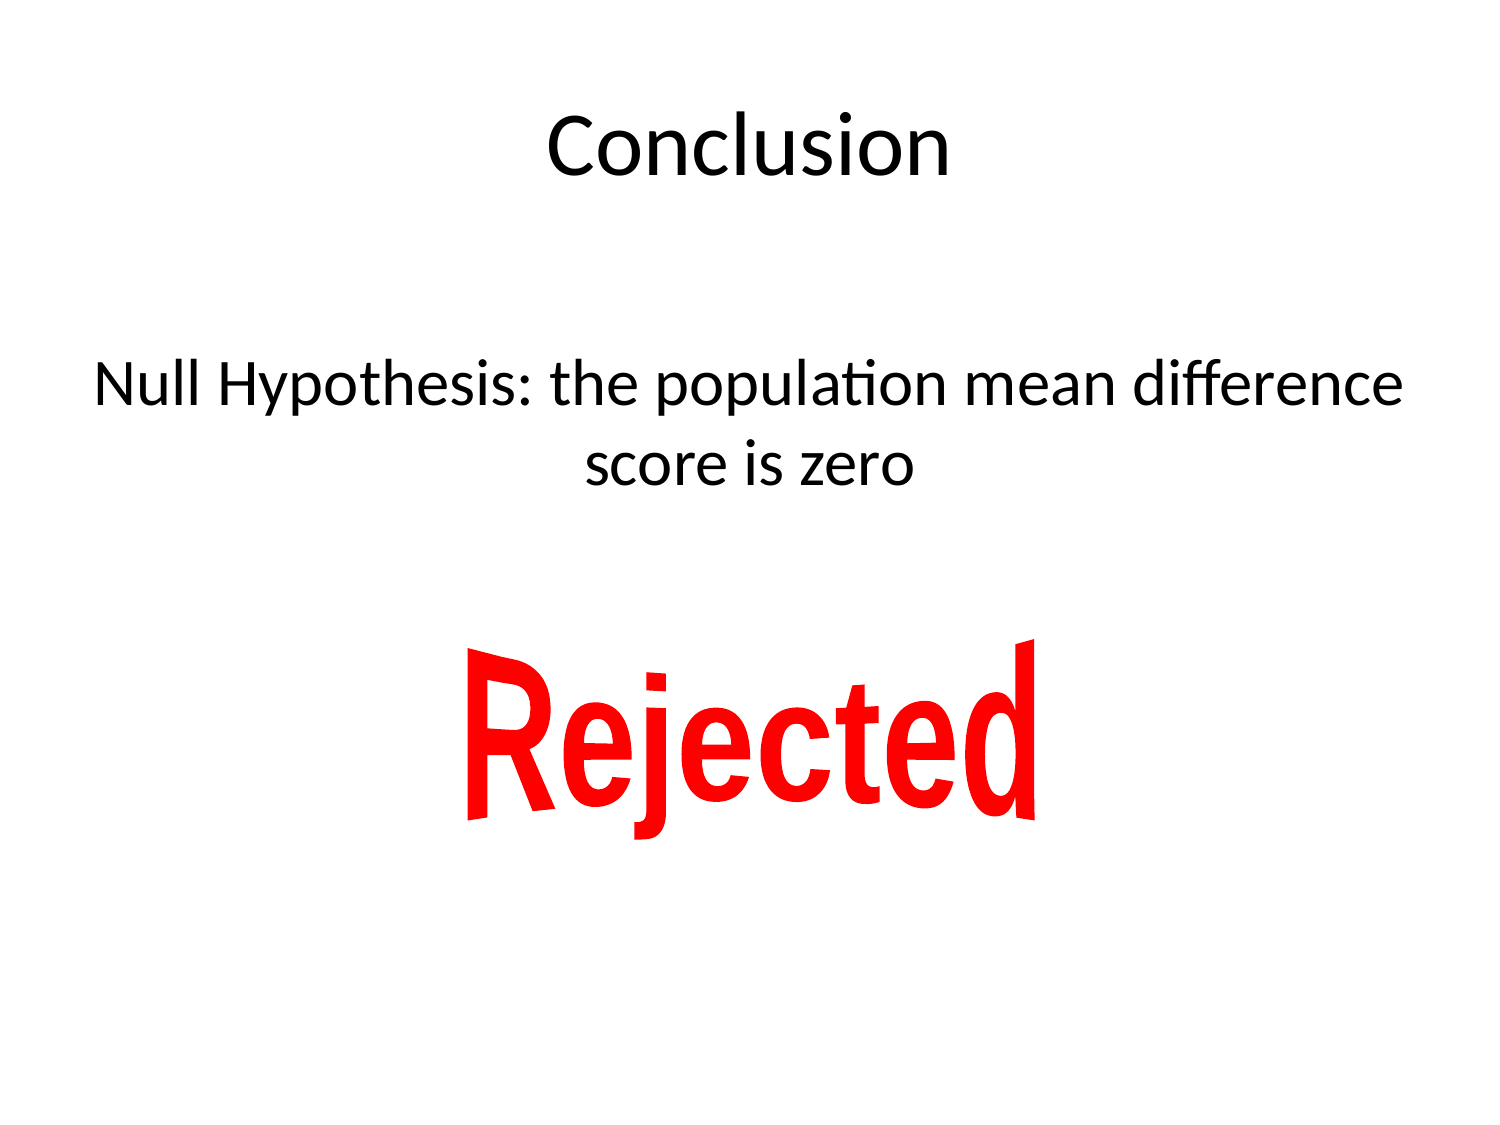

# Conclusion

Null Hypothesis: the population mean difference score is zero

Rejected